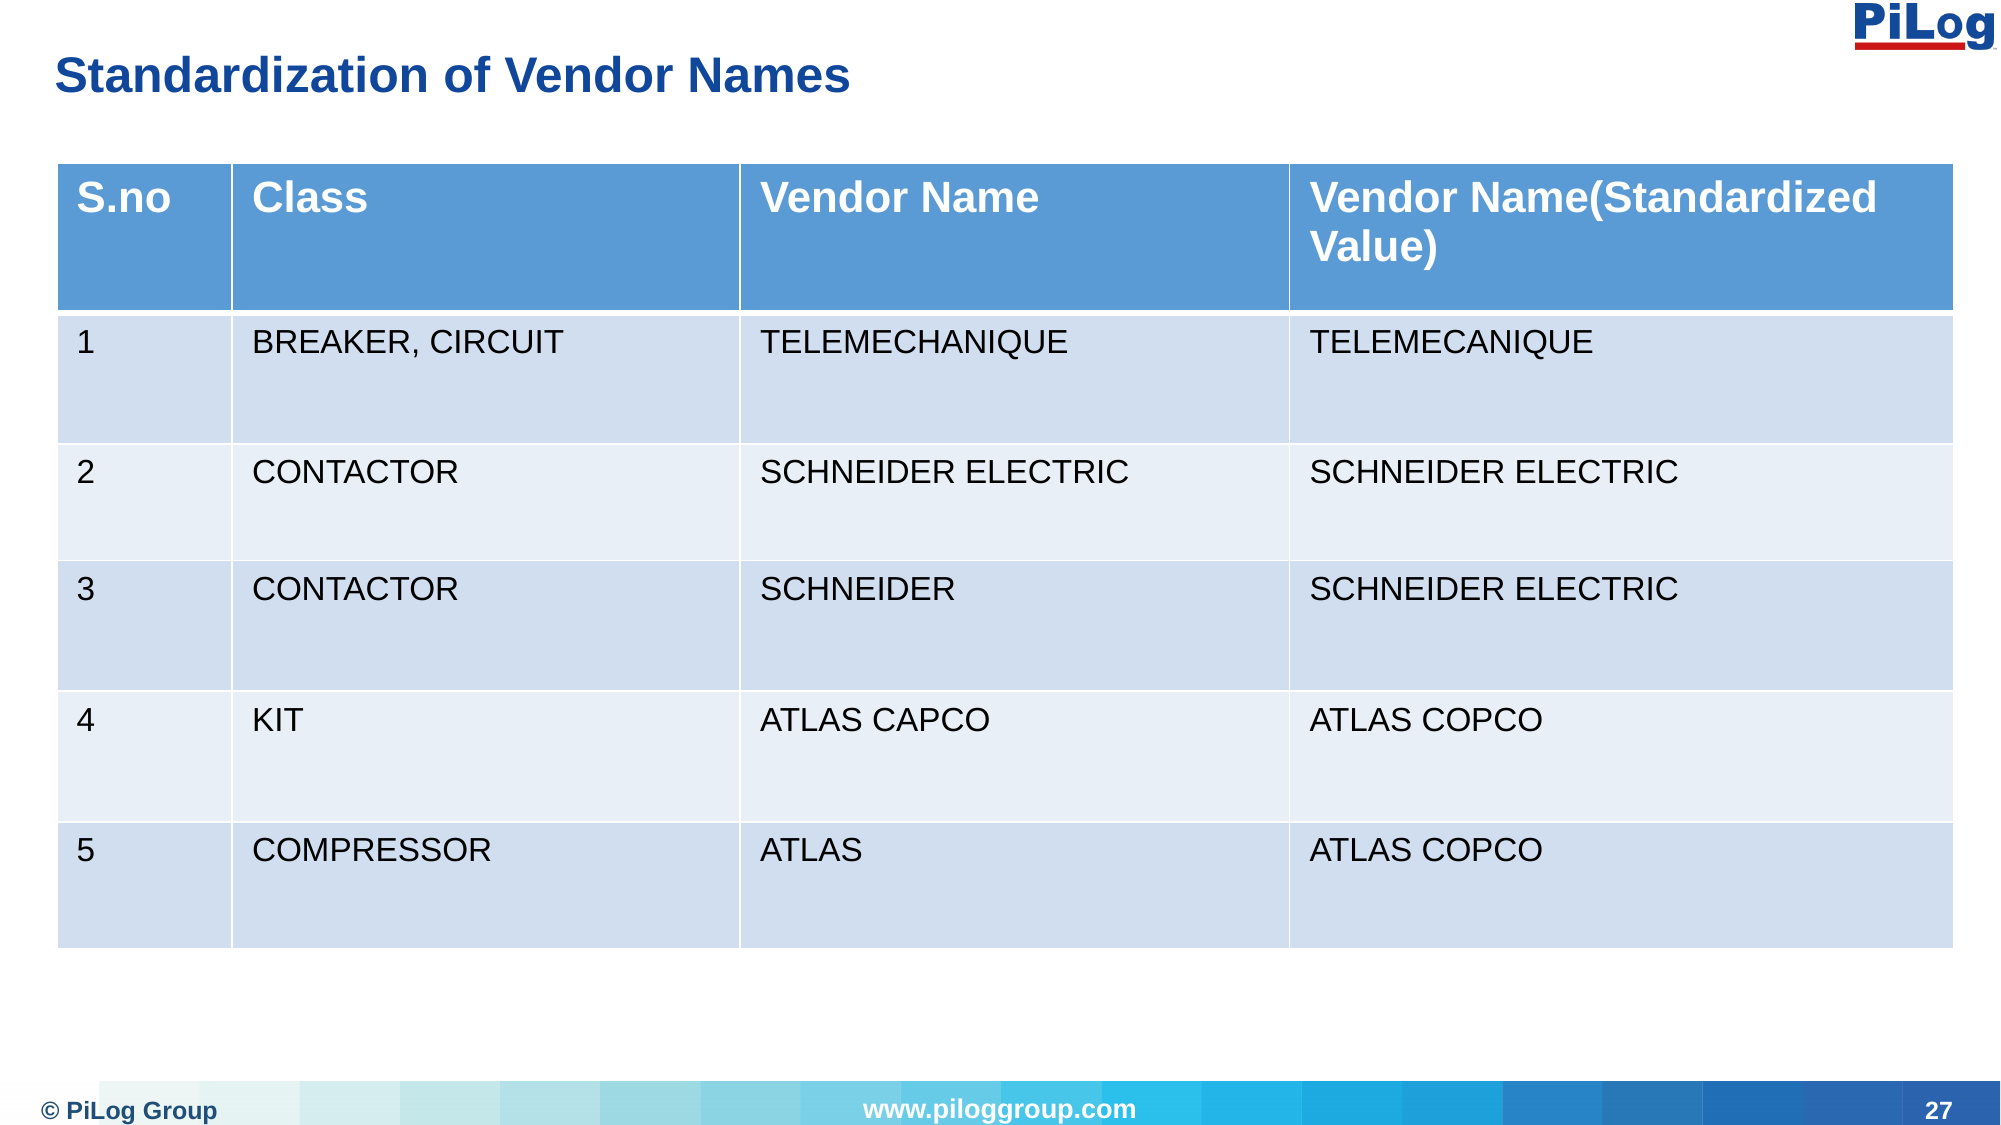

# Standardization of Vendor Names
| S.no | Class | Vendor Name | Vendor Name(Standardized Value) |
| --- | --- | --- | --- |
| 1 | BREAKER, CIRCUIT | TELEMECHANIQUE | TELEMECANIQUE |
| 2 | CONTACTOR | SCHNEIDER ELECTRIC | SCHNEIDER ELECTRIC |
| 3 | CONTACTOR | SCHNEIDER | SCHNEIDER ELECTRIC |
| 4 | KIT | ATLAS CAPCO | ATLAS COPCO |
| 5 | COMPRESSOR | ATLAS | ATLAS COPCO |
© PiLog Group
27
www.piloggroup.com